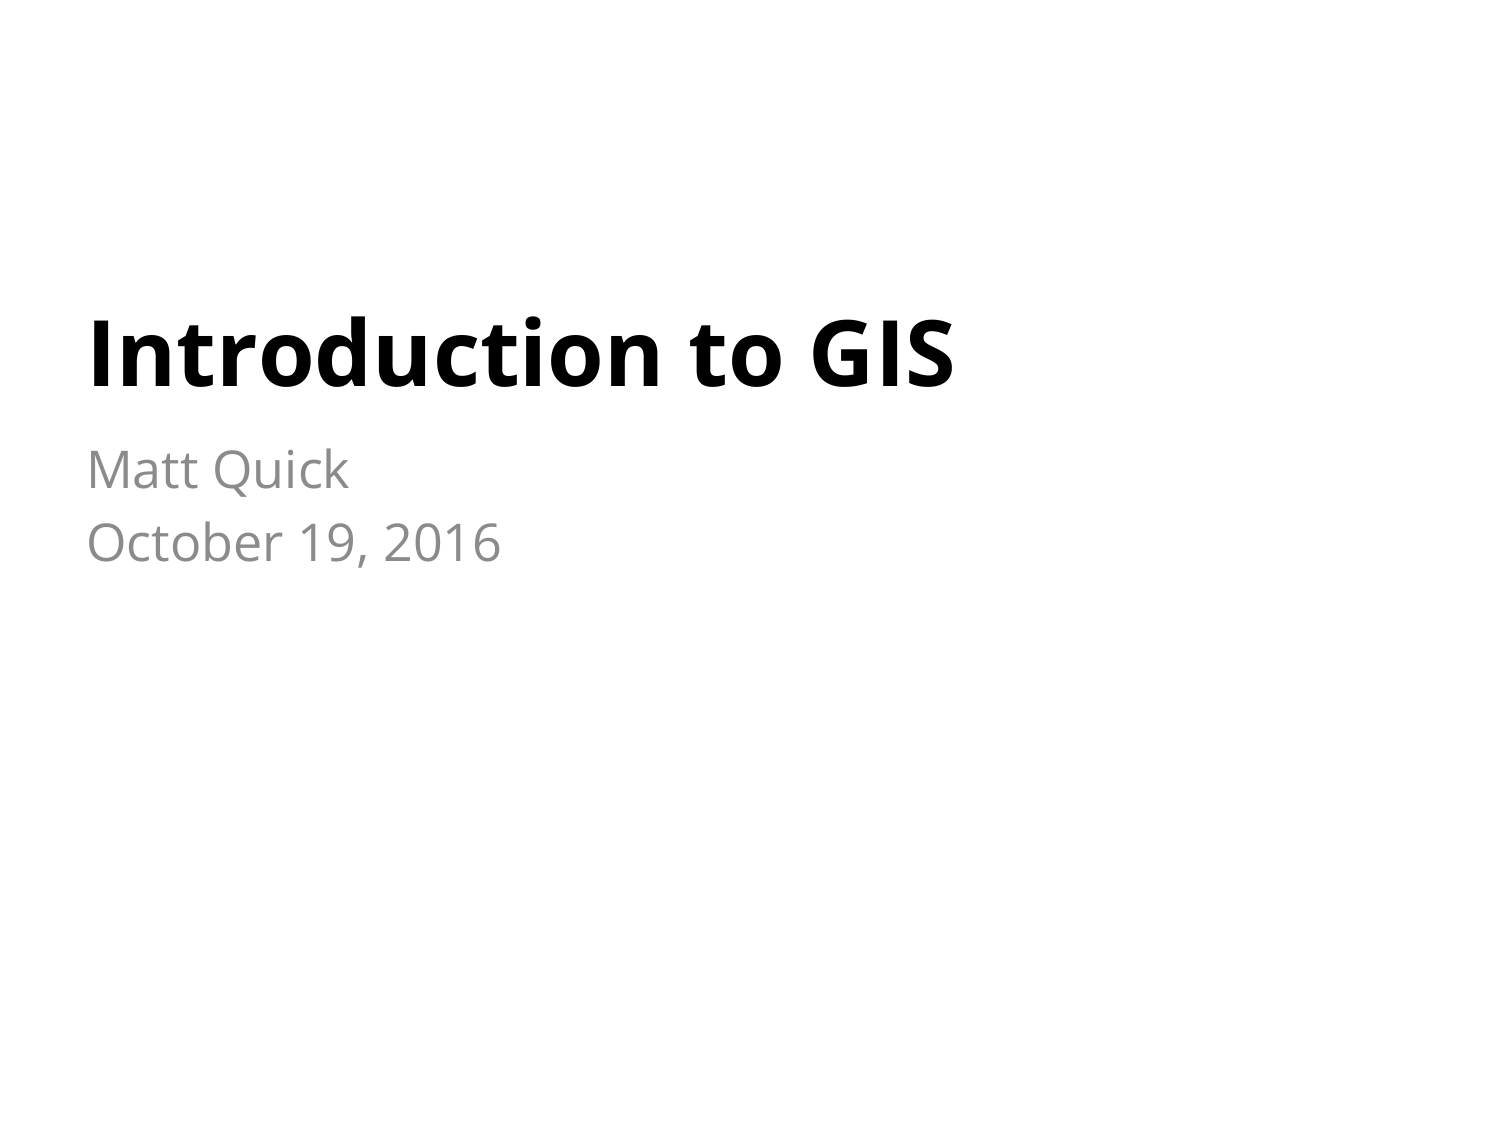

# Introduction to GIS
Matt Quick
October 19, 2016